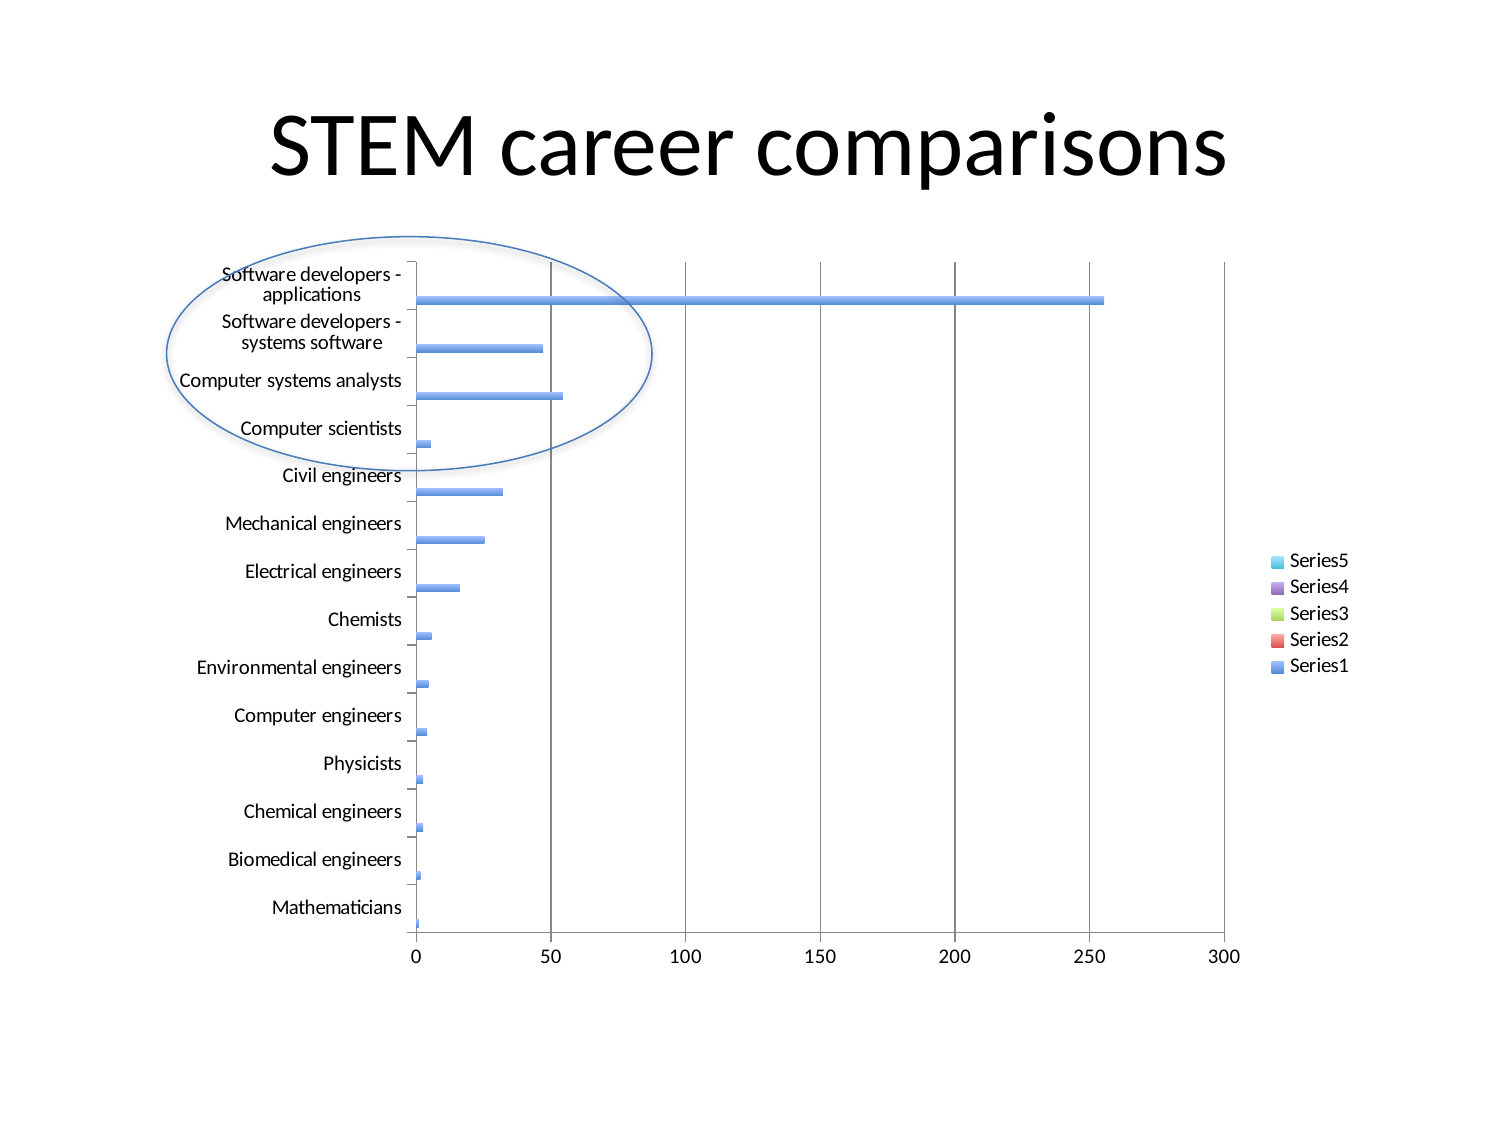

# STEM career comparisons

### Chart

| Category |  |  |  |  |  |
|---|---|---|---|---|---|
| Mathematicians | 0.9 | None | None | None | None |
| Biomedical engineers | 1.5 | None | None | None | None |
| Chemical engineers | 2.5 | None | None | None | None |
| Physicists | 2.6 | None | None | None | None |
| Computer engineers | 4.0 | None | None | None | None |
| Environmental engineers | 4.5 | None | None | None | None |
| Chemists | 5.7 | None | None | None | None |
| Electrical engineers | 16.2 | None | None | None | None |
| Mechanical engineers | 25.3 | None | None | None | None |
| Civil engineers | 32.2 | None | None | None | None |
| Computer scientists | 5.4 | None | None | None | None |
| Computer systems analysts | 54.4 | None | None | None | None |
| Software developers - systems software | 47.1 | None | None | None | None |
| Software developers - applications | 255.4 | None | None | None | None |